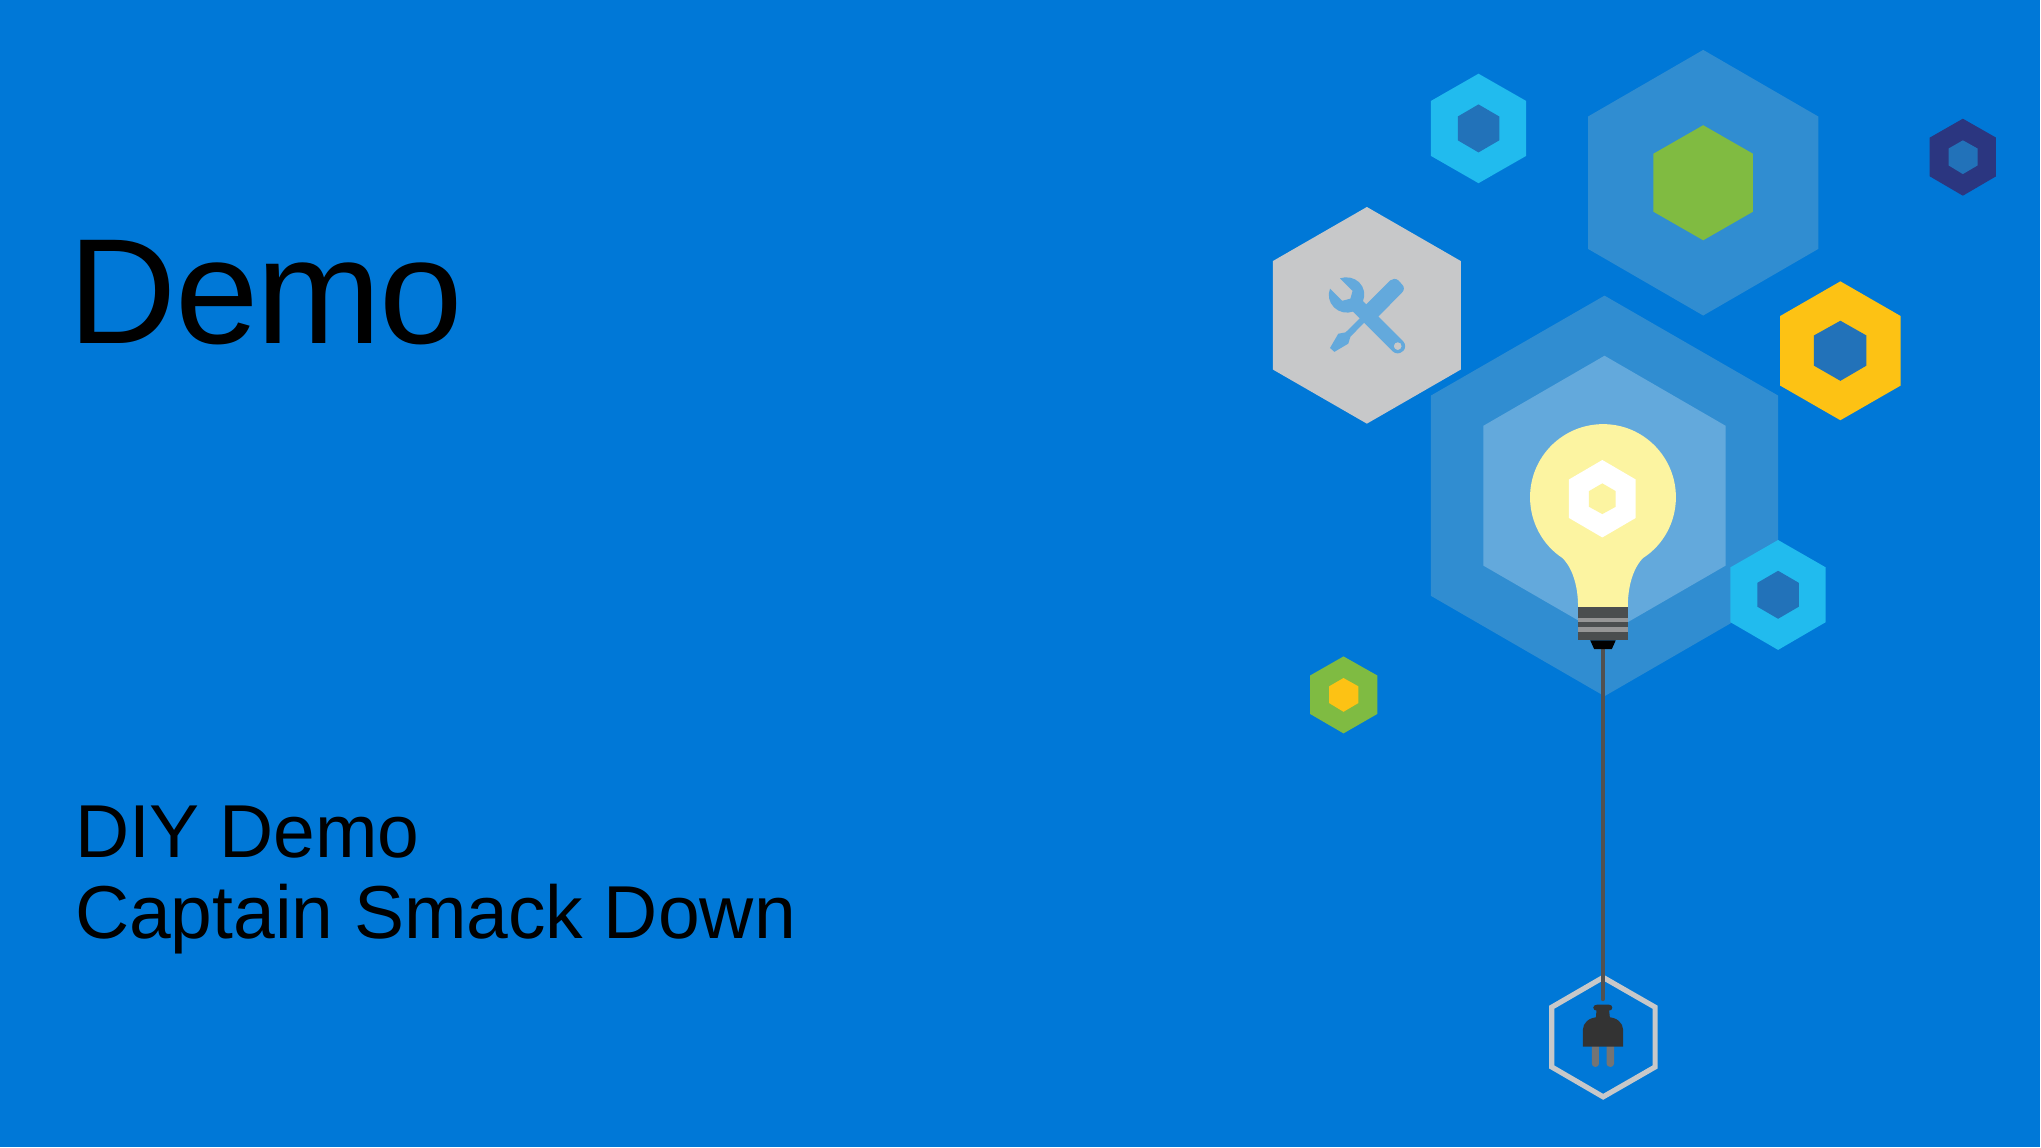

# Demo
DIY Demo
Captain Smack Down